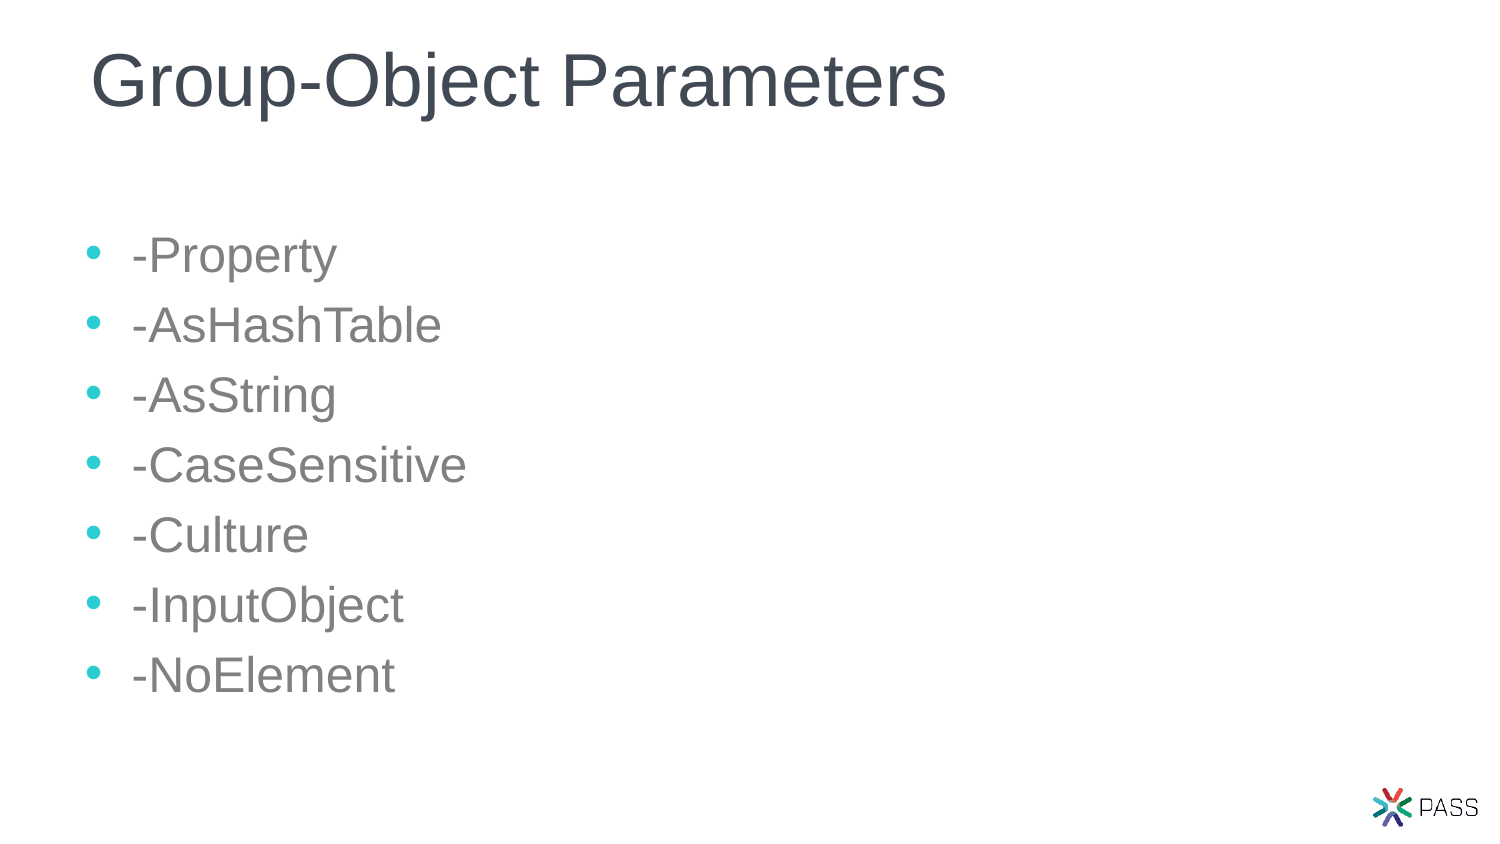

# Group-Object Parameters
-Property
-AsHashTable
-AsString
-CaseSensitive
-Culture
-InputObject
-NoElement